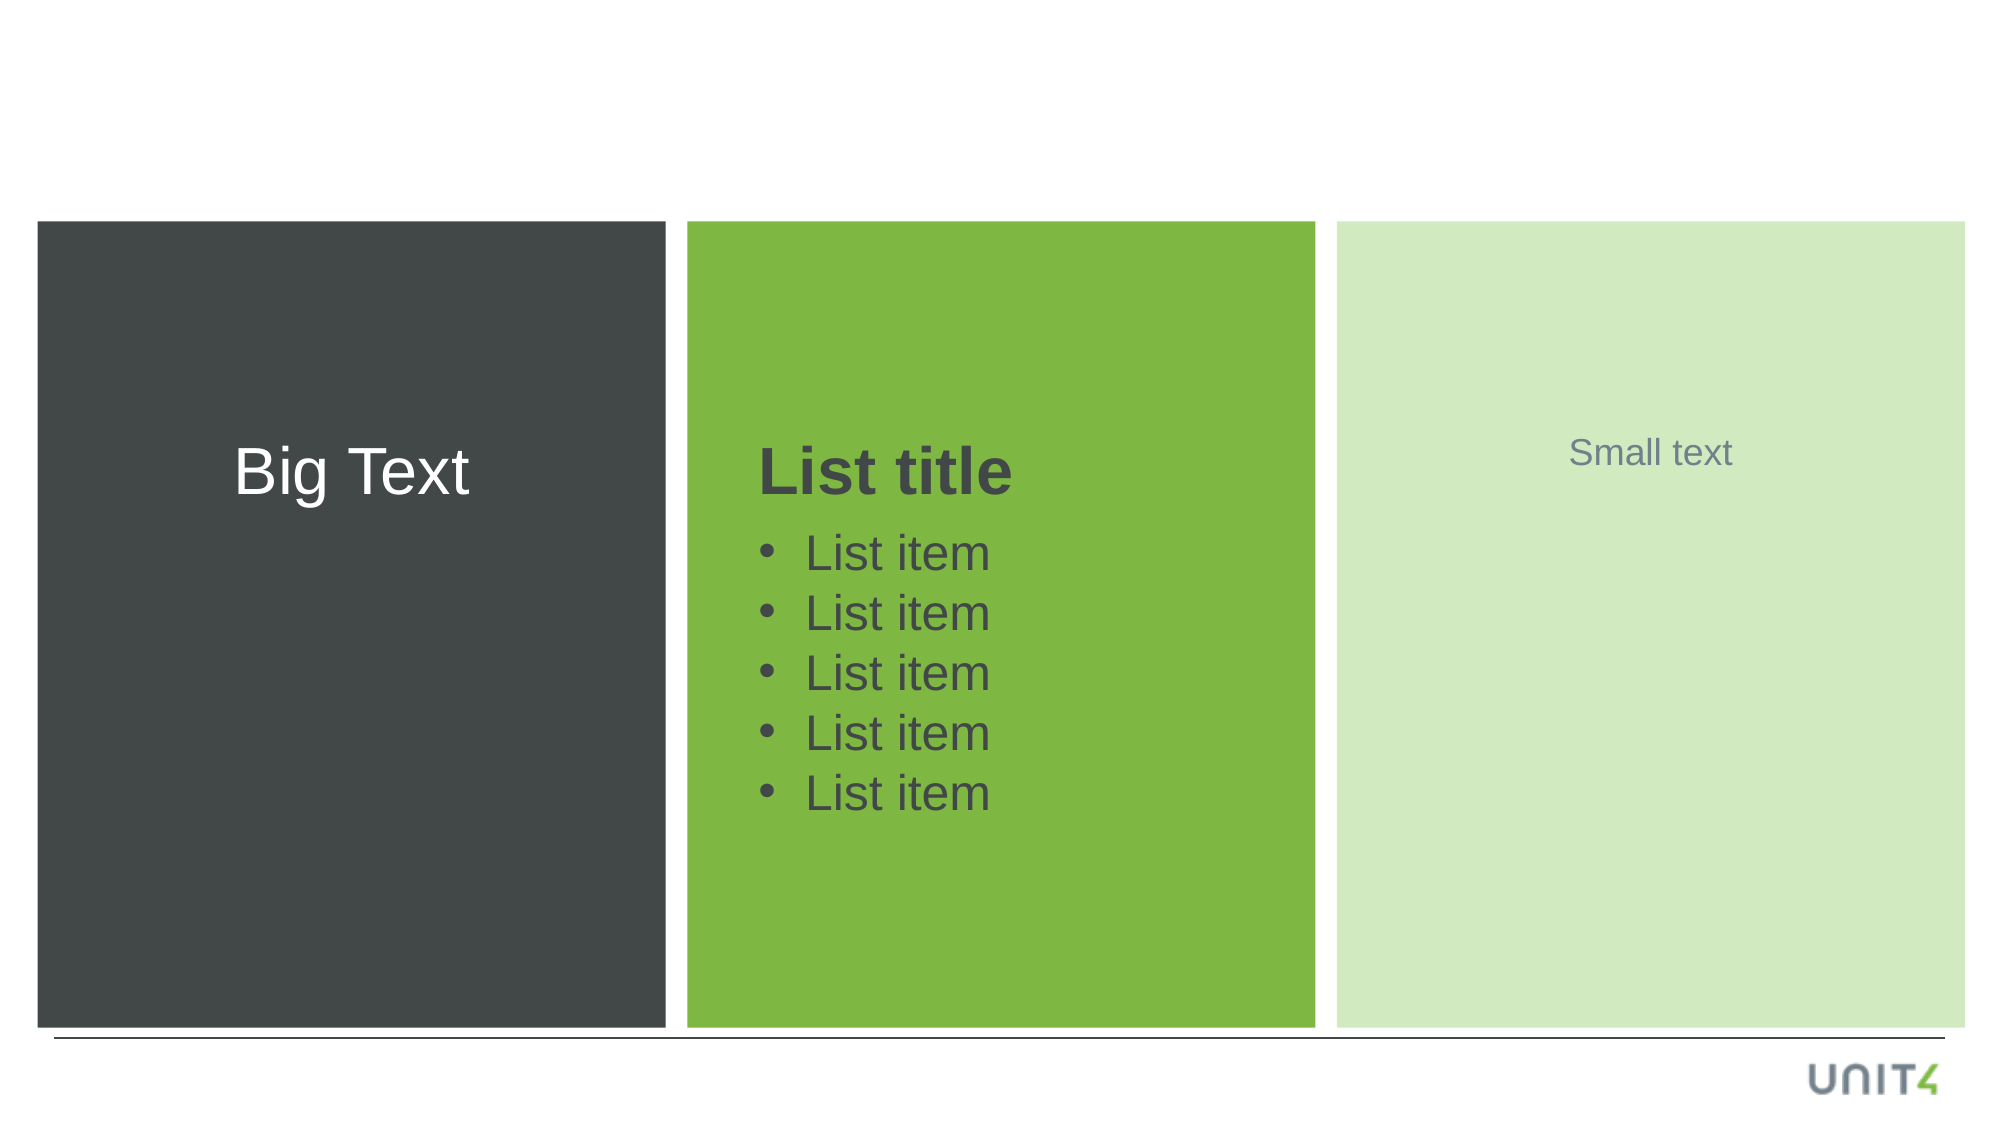

List title
List item
List item
List item
List item
List item
Small text
Big Text